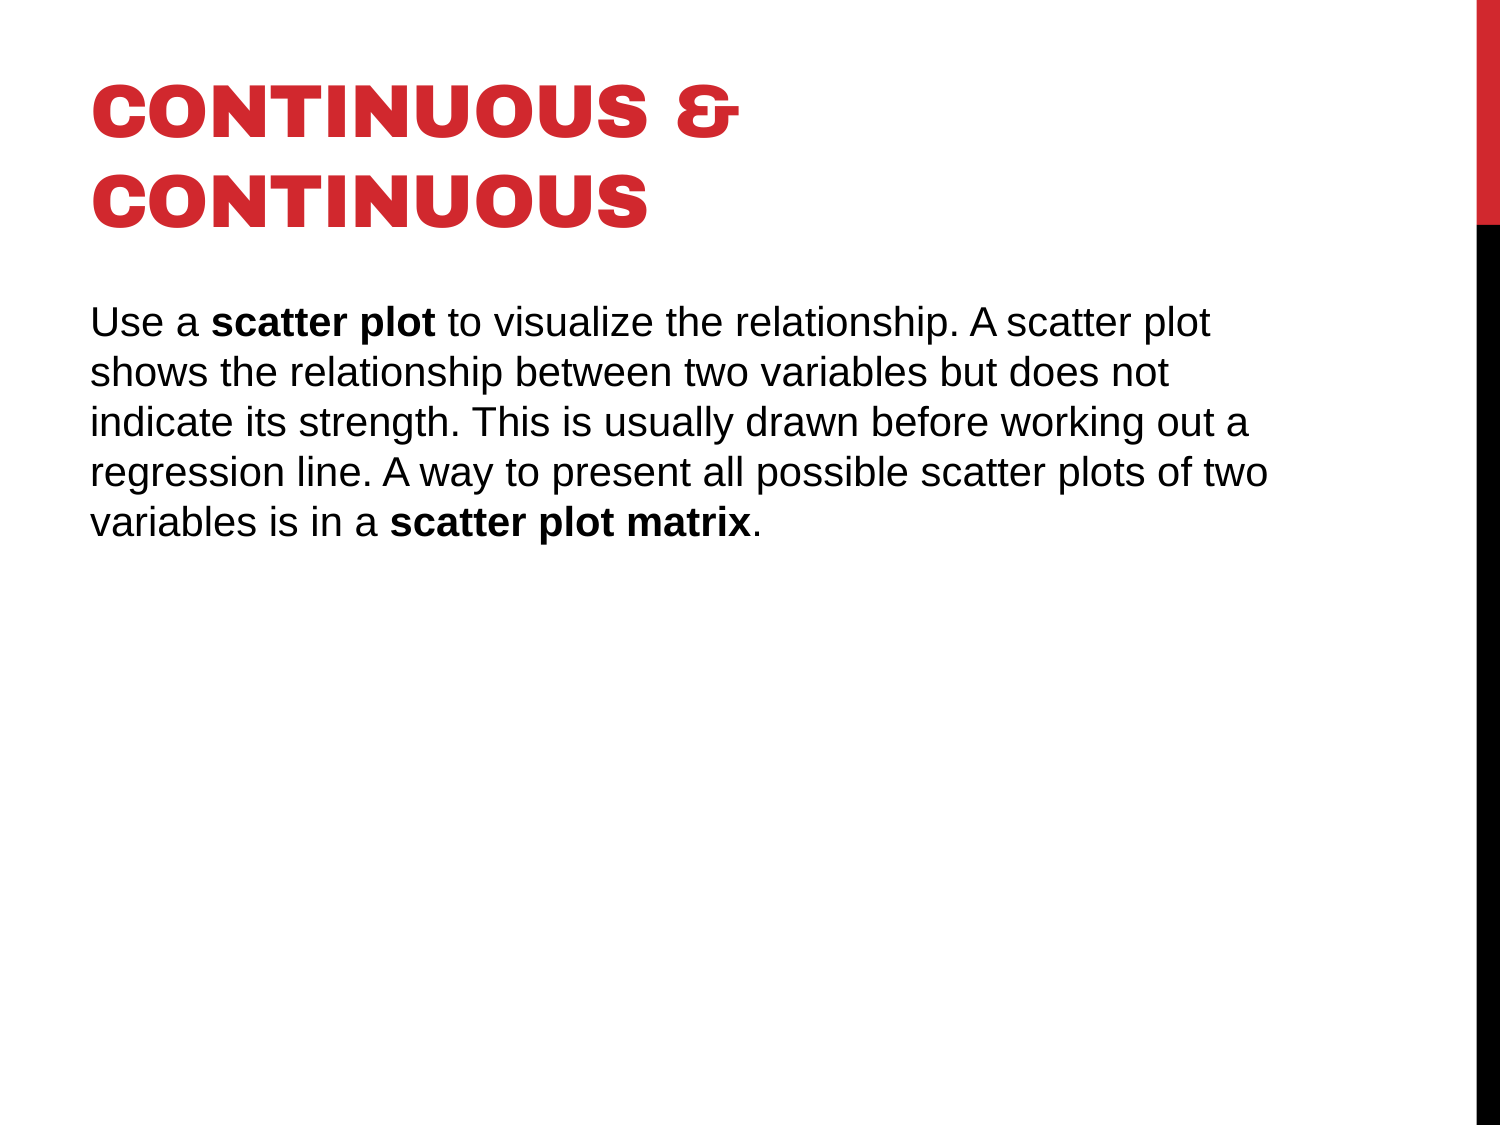

# Continuous & Continuous
Use a scatter plot to visualize the relationship. A scatter plot shows the relationship between two variables but does not indicate its strength. This is usually drawn before working out a regression line. A way to present all possible scatter plots of two variables is in a scatter plot matrix.